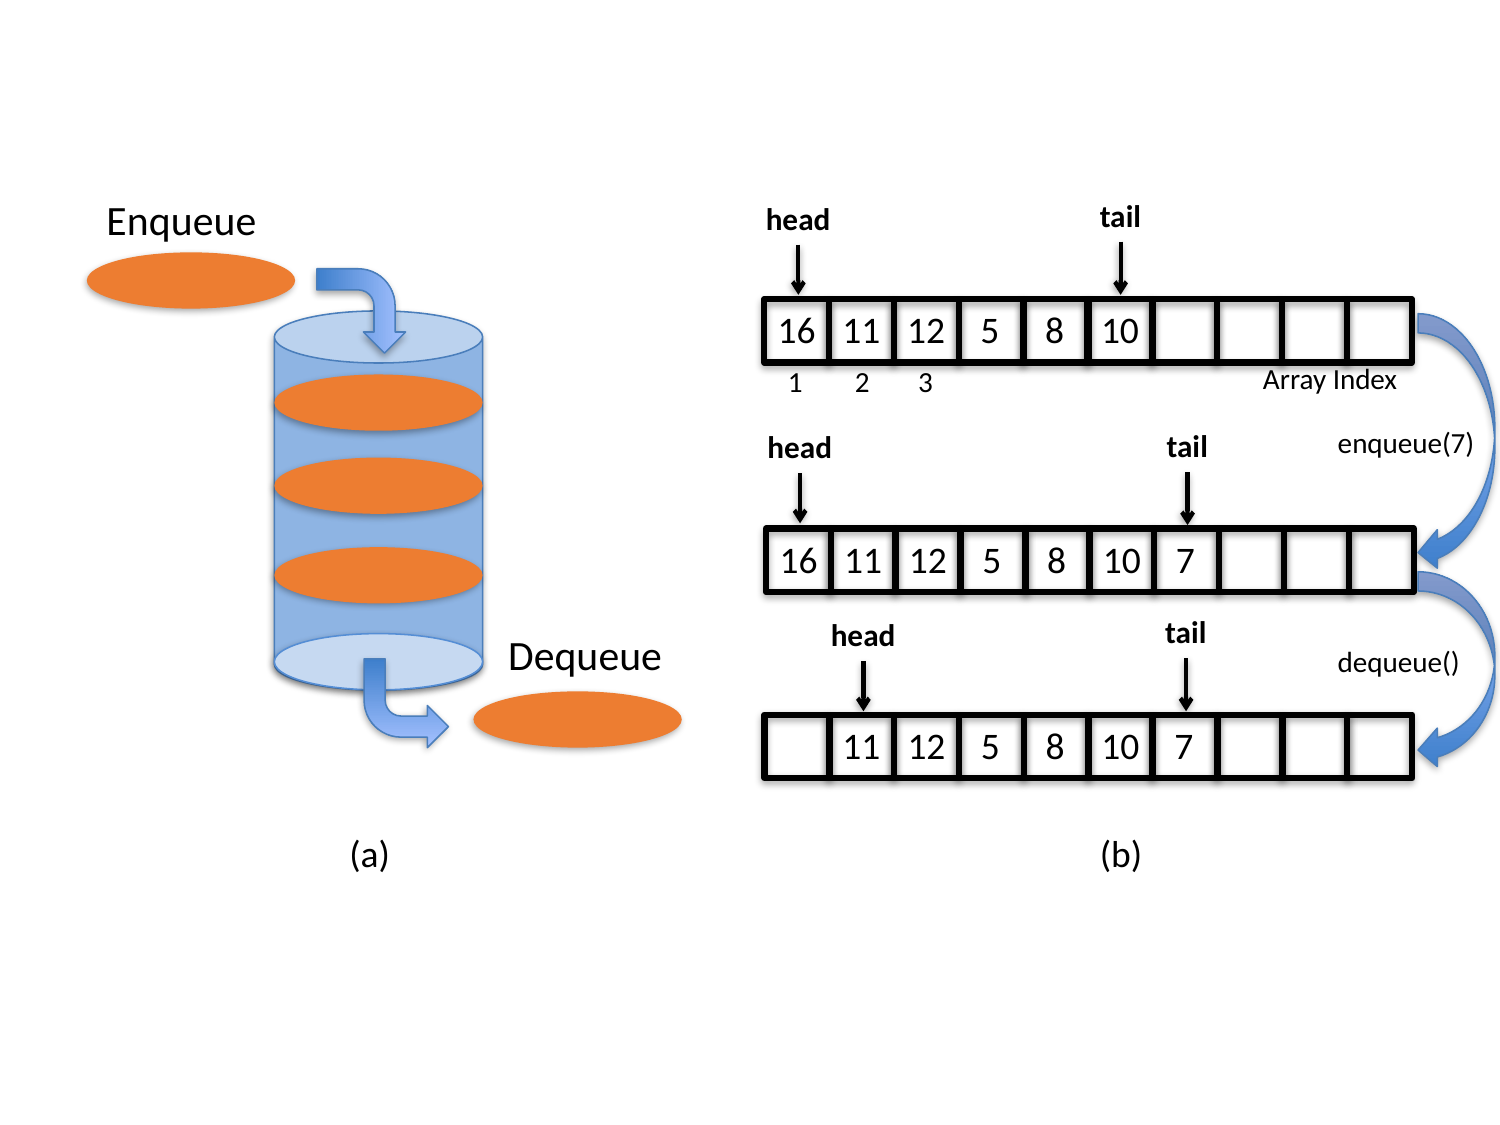

Enqueue
tail
head

16

11

12

 5

 8

10

Array Index
1
2
3

enqueue(7)
tail
16

11

12

 5

 8

10

 7

head

tail

11

12

 5

 8

10

 7

head
Dequeue

dequeue()

(a)
(b)